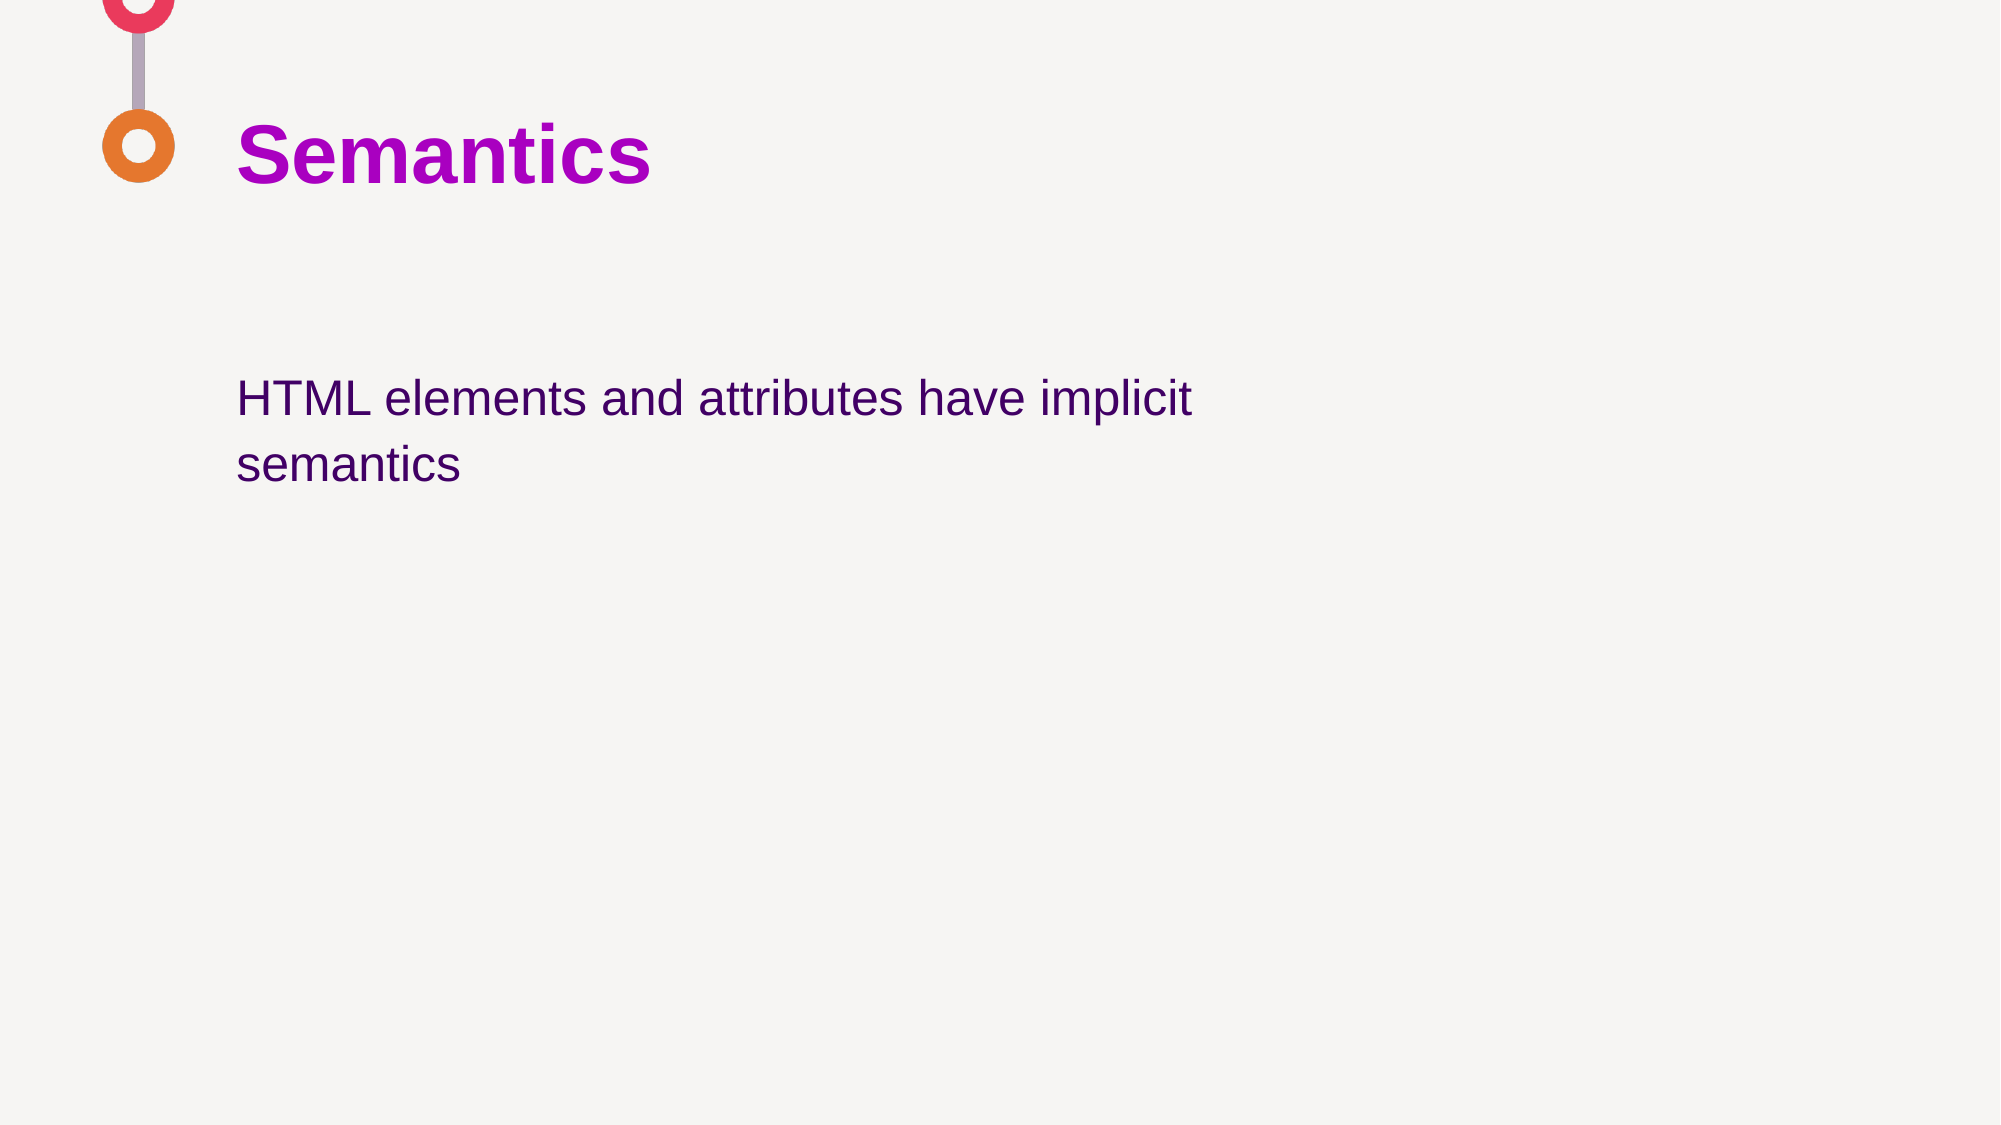

# Semantics
HTML elements and attributes have implicit semantics